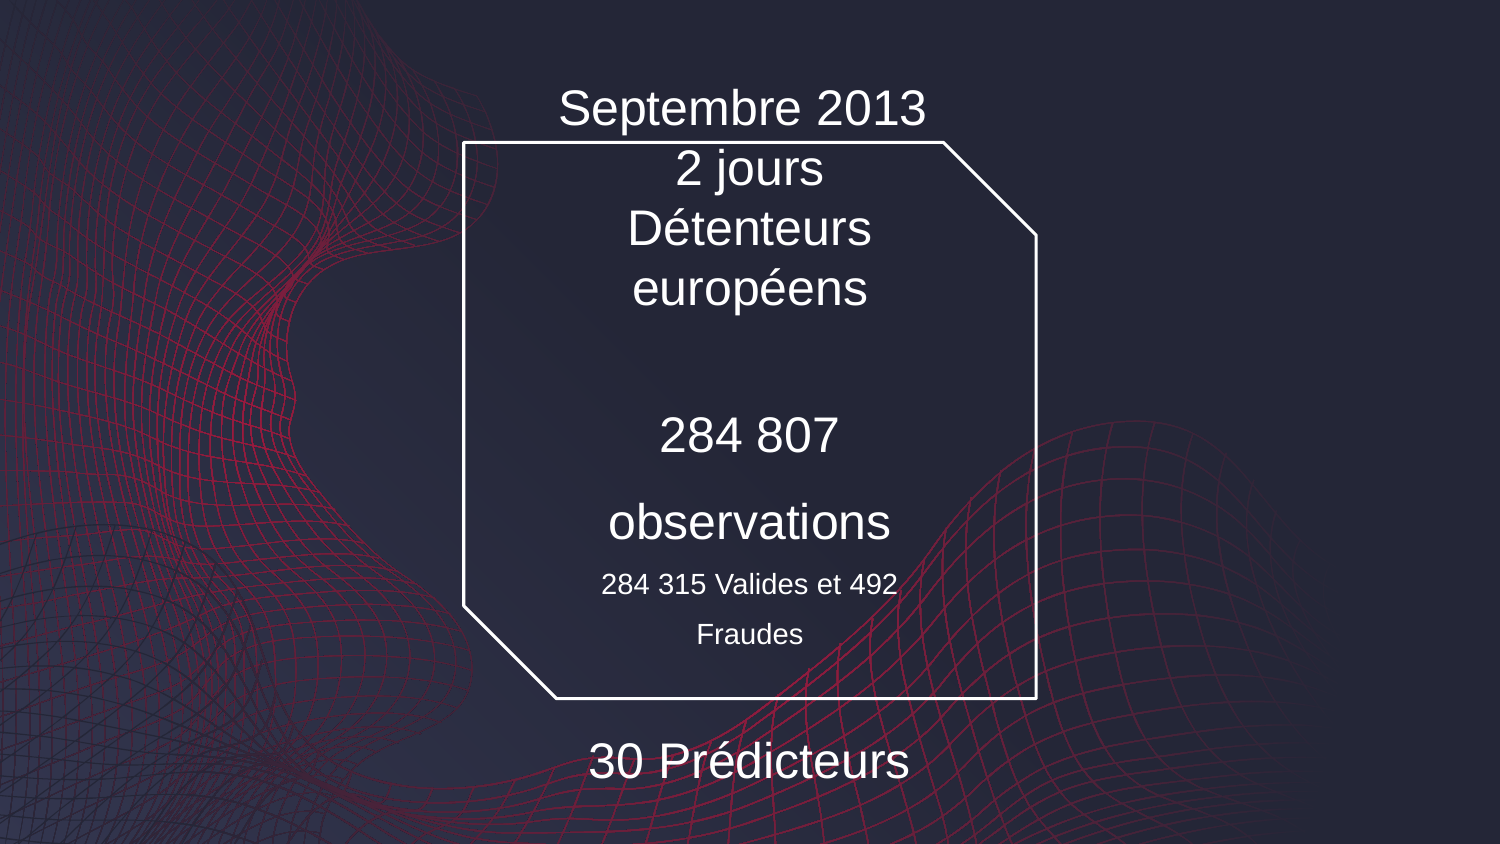

# Septembre 2013
2 jours
Détenteurs européens

284 807 observations
284 315 Valides et 492 Fraudes

30 Prédicteurs